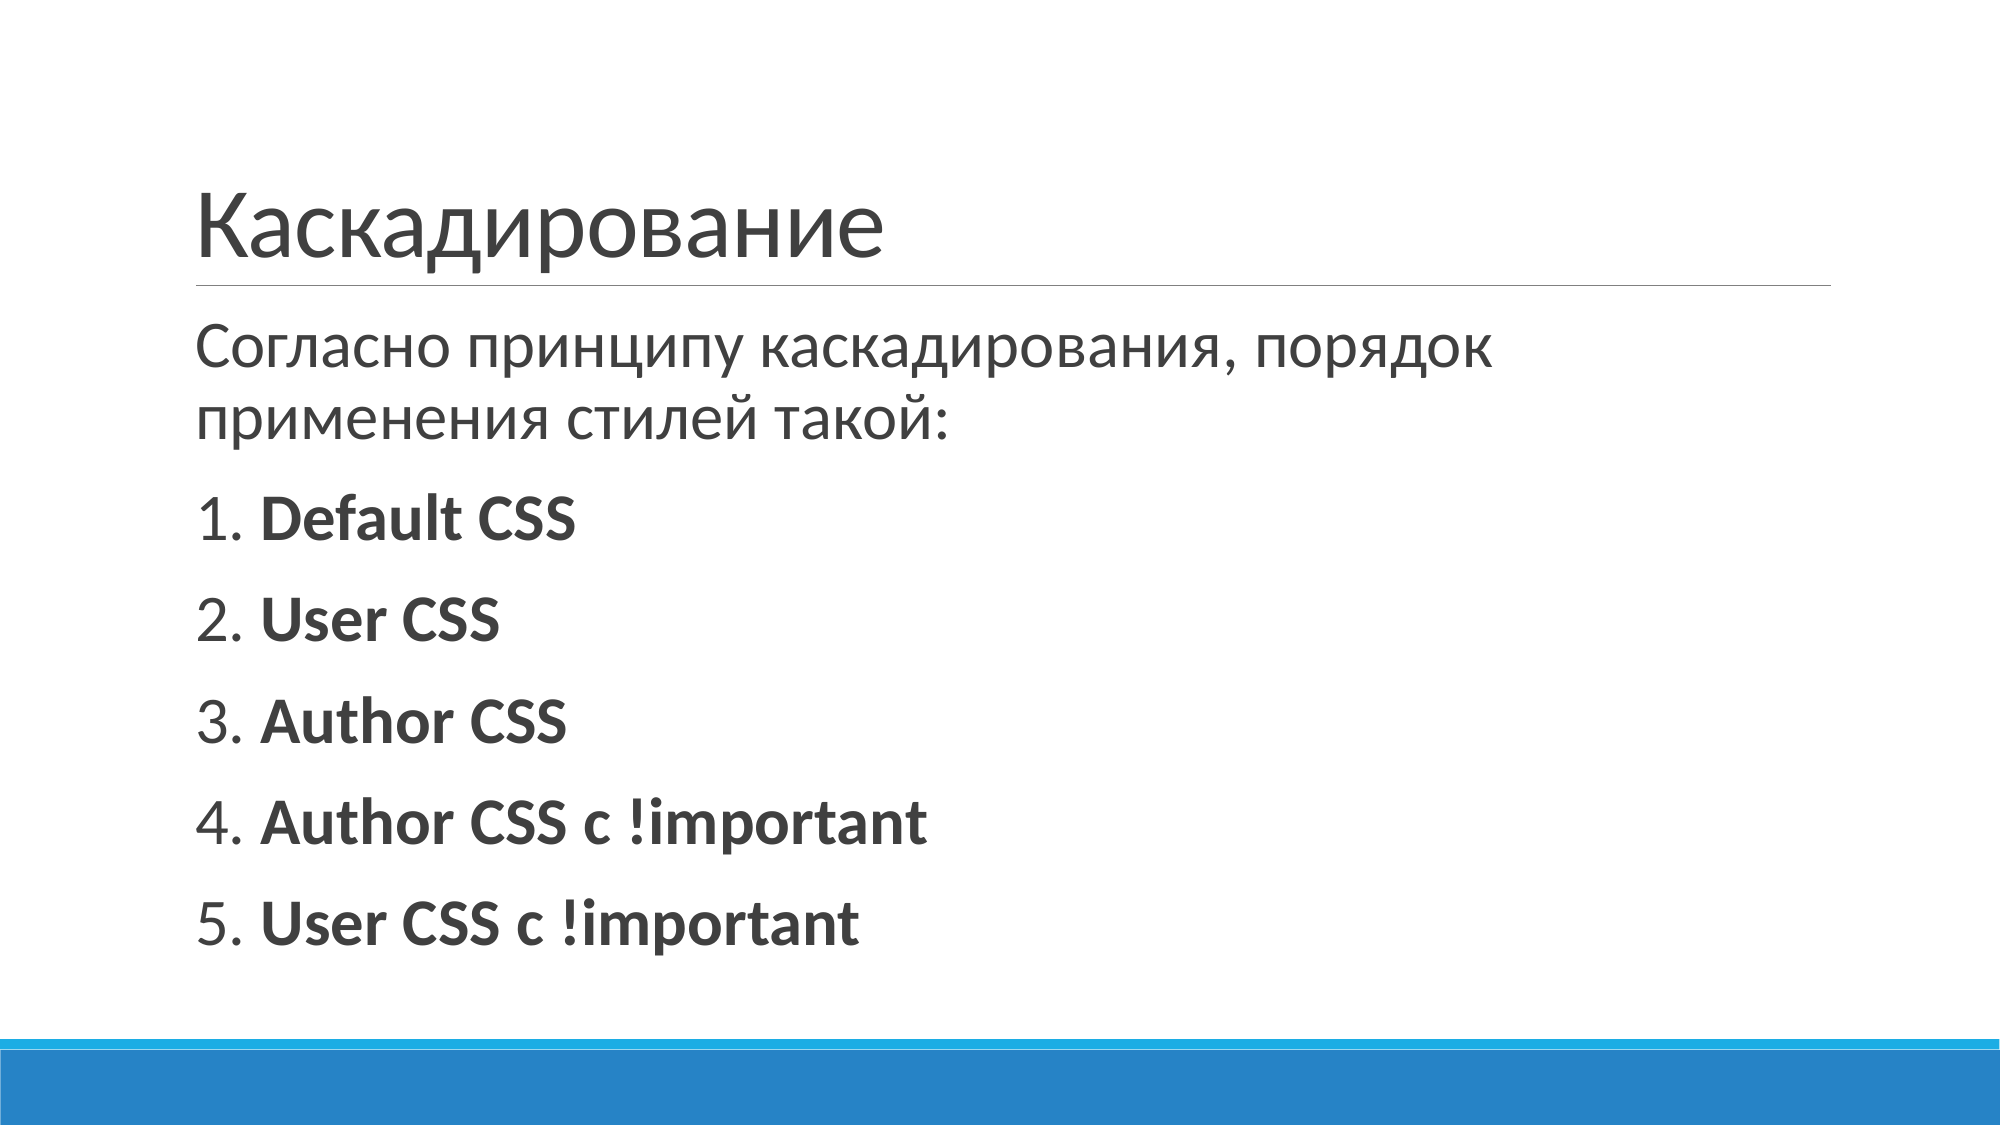

# Каскадирование
Согласно принципу каскадирования, порядок применения стилей такой:
1. Default CSS
2. User CSS
3. Author CSS
4. Author CSS с !important
5. User CSS с !important